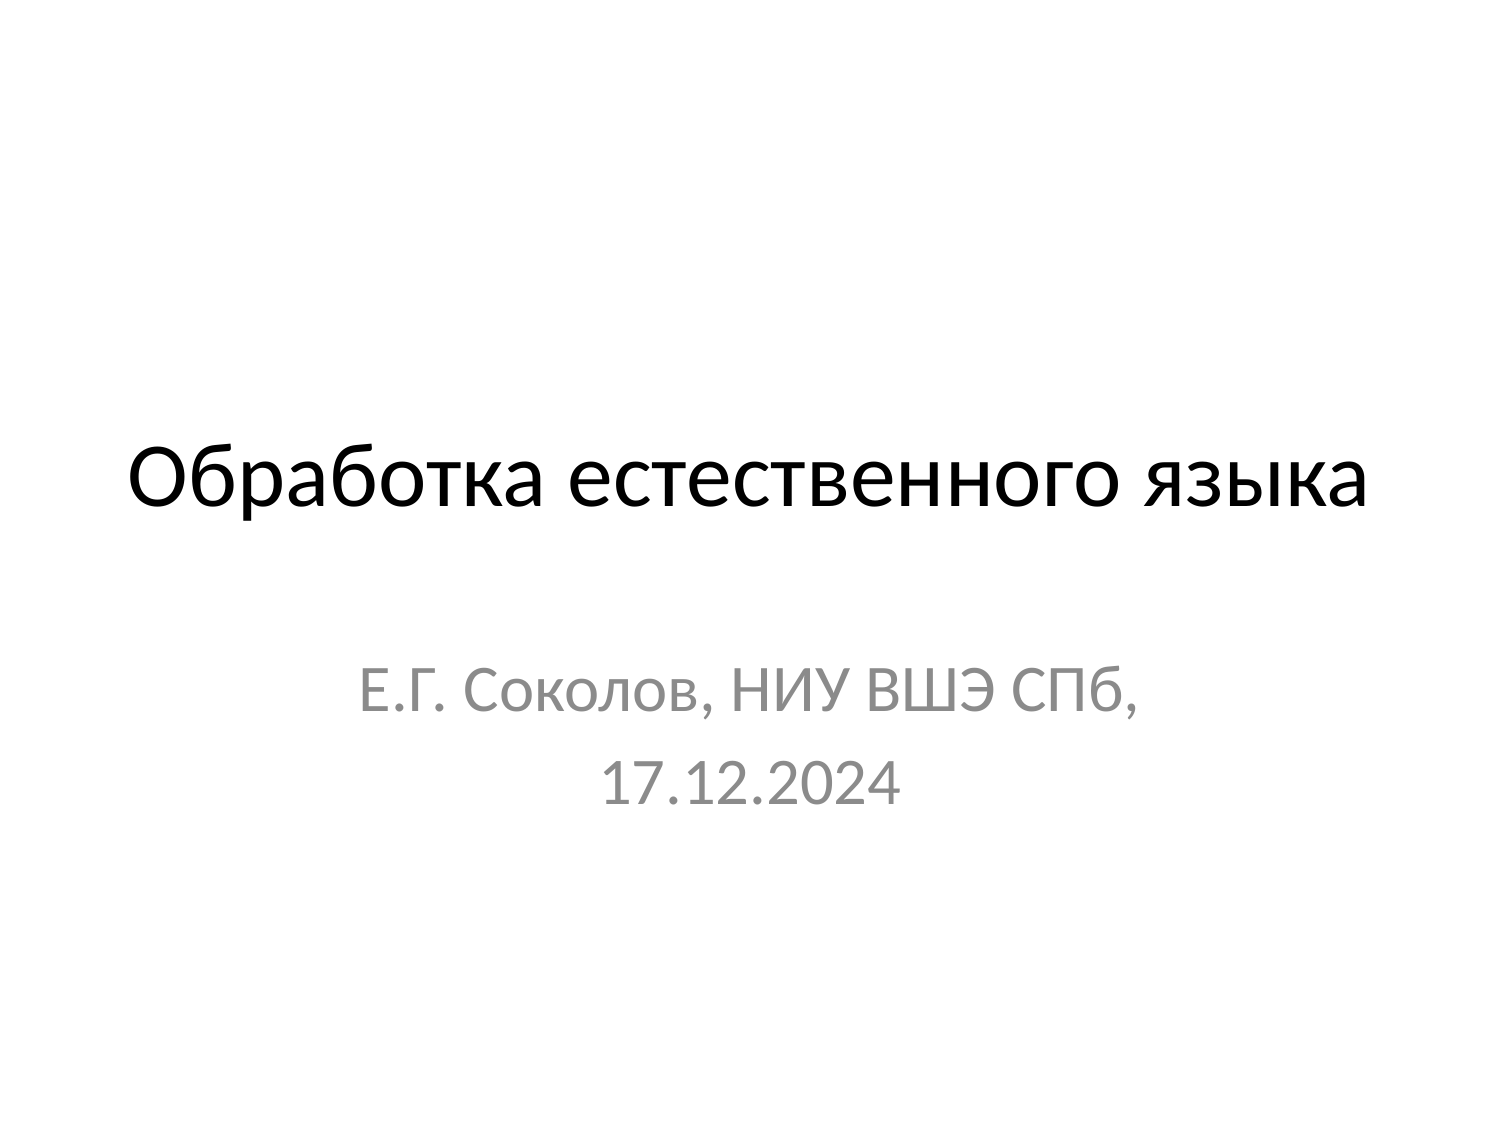

# Обработка естественного языка
Е.Г. Соколов, НИУ ВШЭ СПб,
17.12.2024